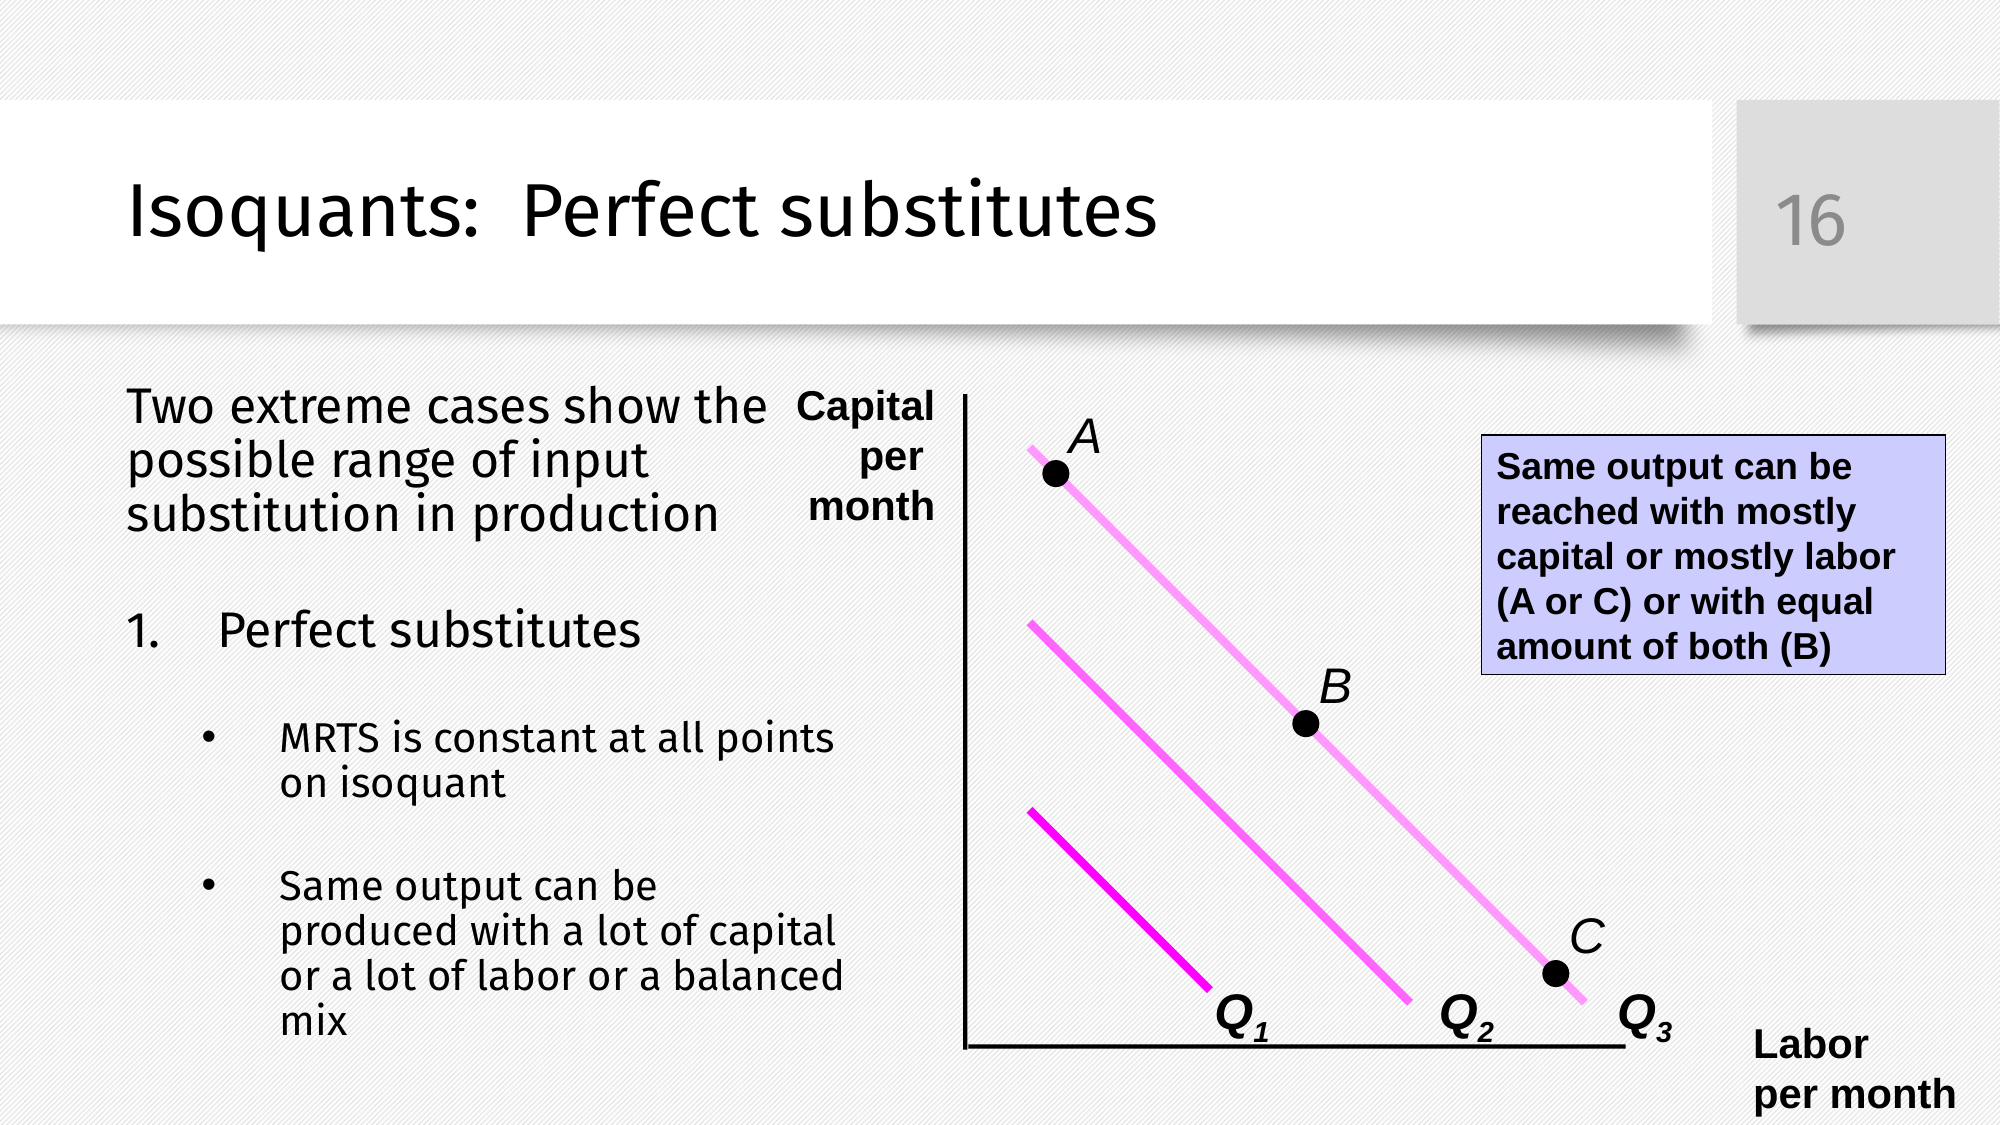

# Isoquants:  Perfect substitutes
16
Capital
per
month
Two extreme cases show the possible range of input substitution in production

Perfect substitutes

MRTS is constant at all points on isoquant

Same output can be produced with a lot of capital or a lot of labor or a balanced mix

A

B

C

Q1
Q2
Q3
Same output can be reached with mostly capital or mostly labor (A or C) or with equal amount of both (B)
Labor
per month